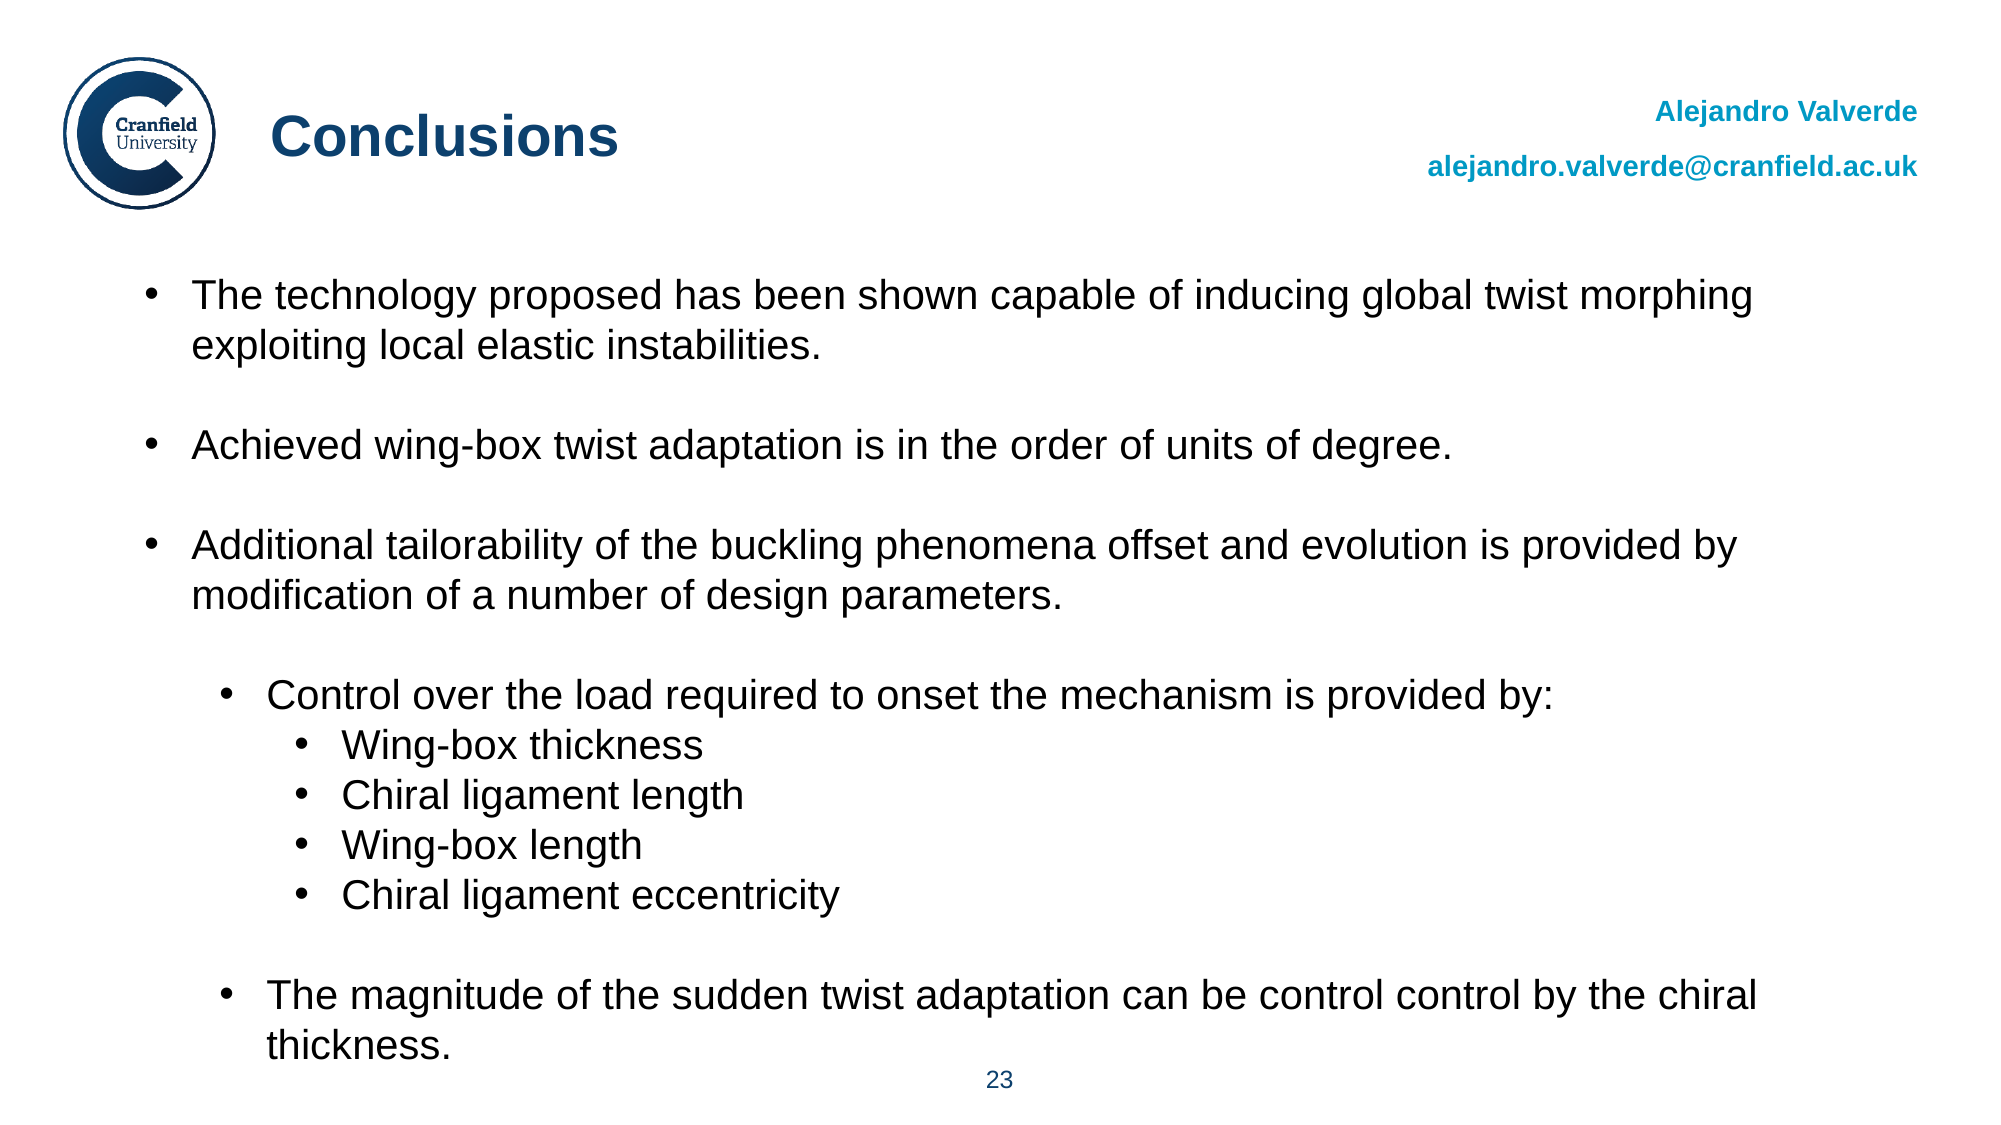

Conclusions
Alejandro Valverde
alejandro.valverde@cranfield.ac.uk
The technology proposed has been shown capable of inducing global twist morphing exploiting local elastic instabilities.

Achieved wing-box twist adaptation is in the order of units of degree.

Additional tailorability of the buckling phenomena offset and evolution is provided by modification of a number of design parameters.

Control over the load required to onset the mechanism is provided by:
Wing-box thickness
Chiral ligament length
Wing-box length
Chiral ligament eccentricity

The magnitude of the sudden twist adaptation can be control control by the chiral thickness.